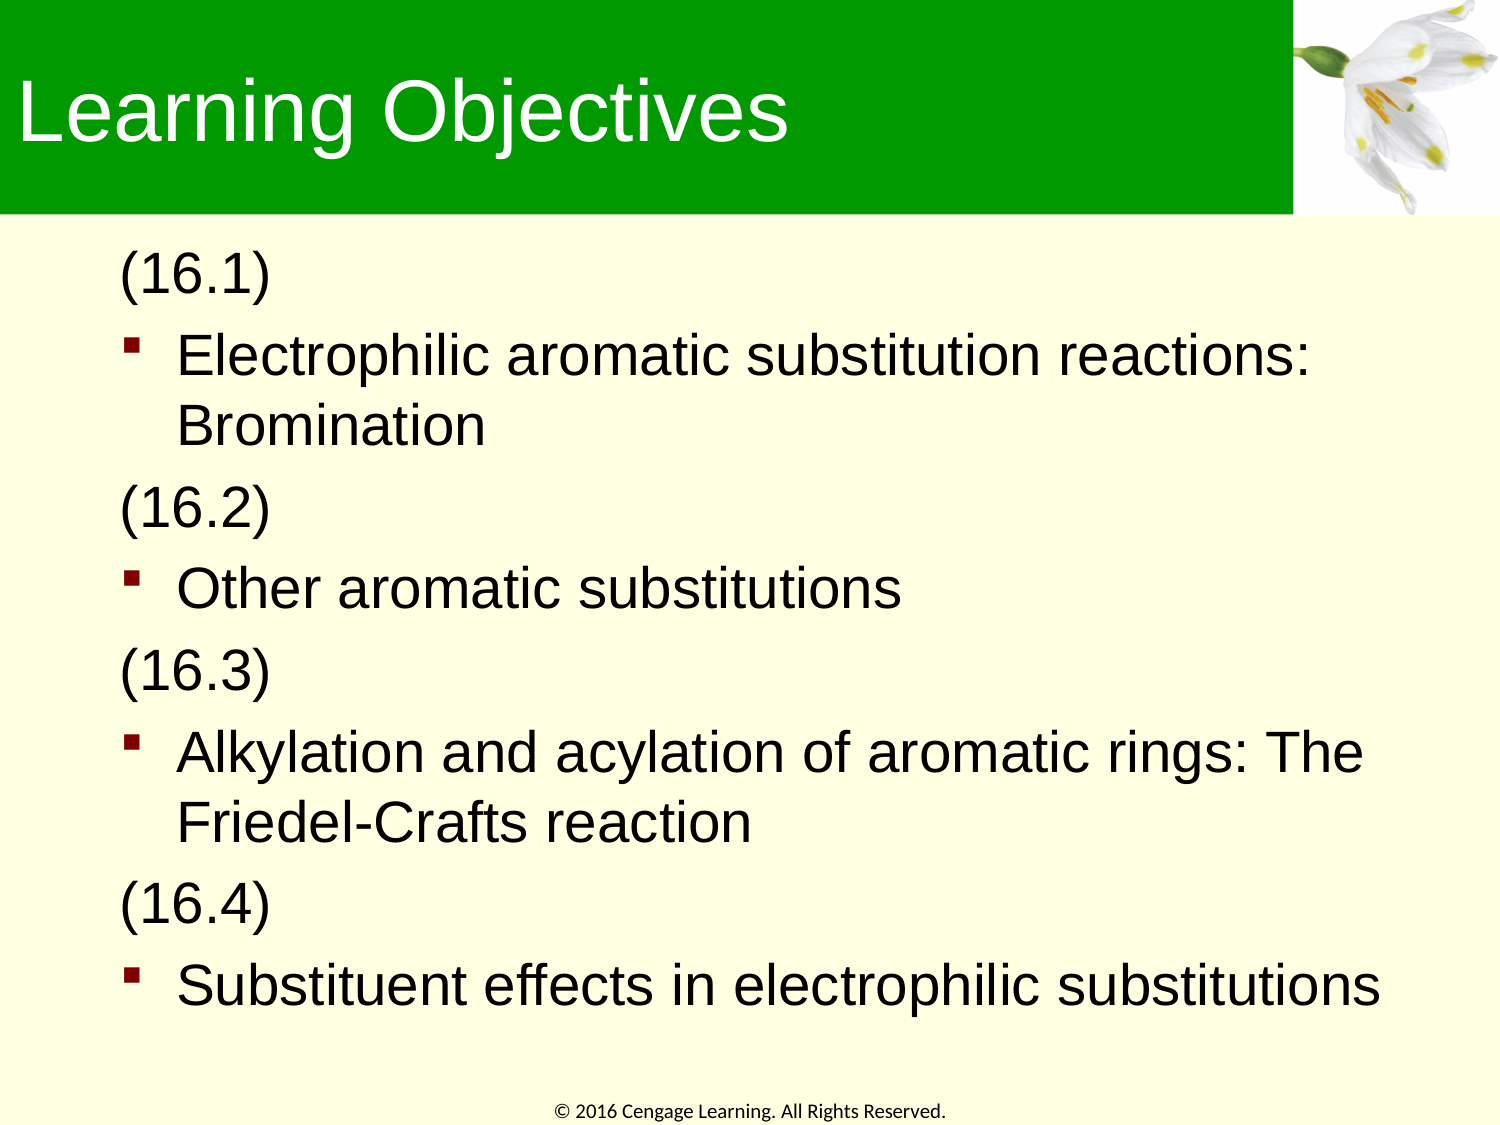

# Learning Objectives
(16.1)
Electrophilic aromatic substitution reactions: Bromination
(16.2)
Other aromatic substitutions
(16.3)
Alkylation and acylation of aromatic rings: The Friedel-Crafts reaction
(16.4)
Substituent effects in electrophilic substitutions